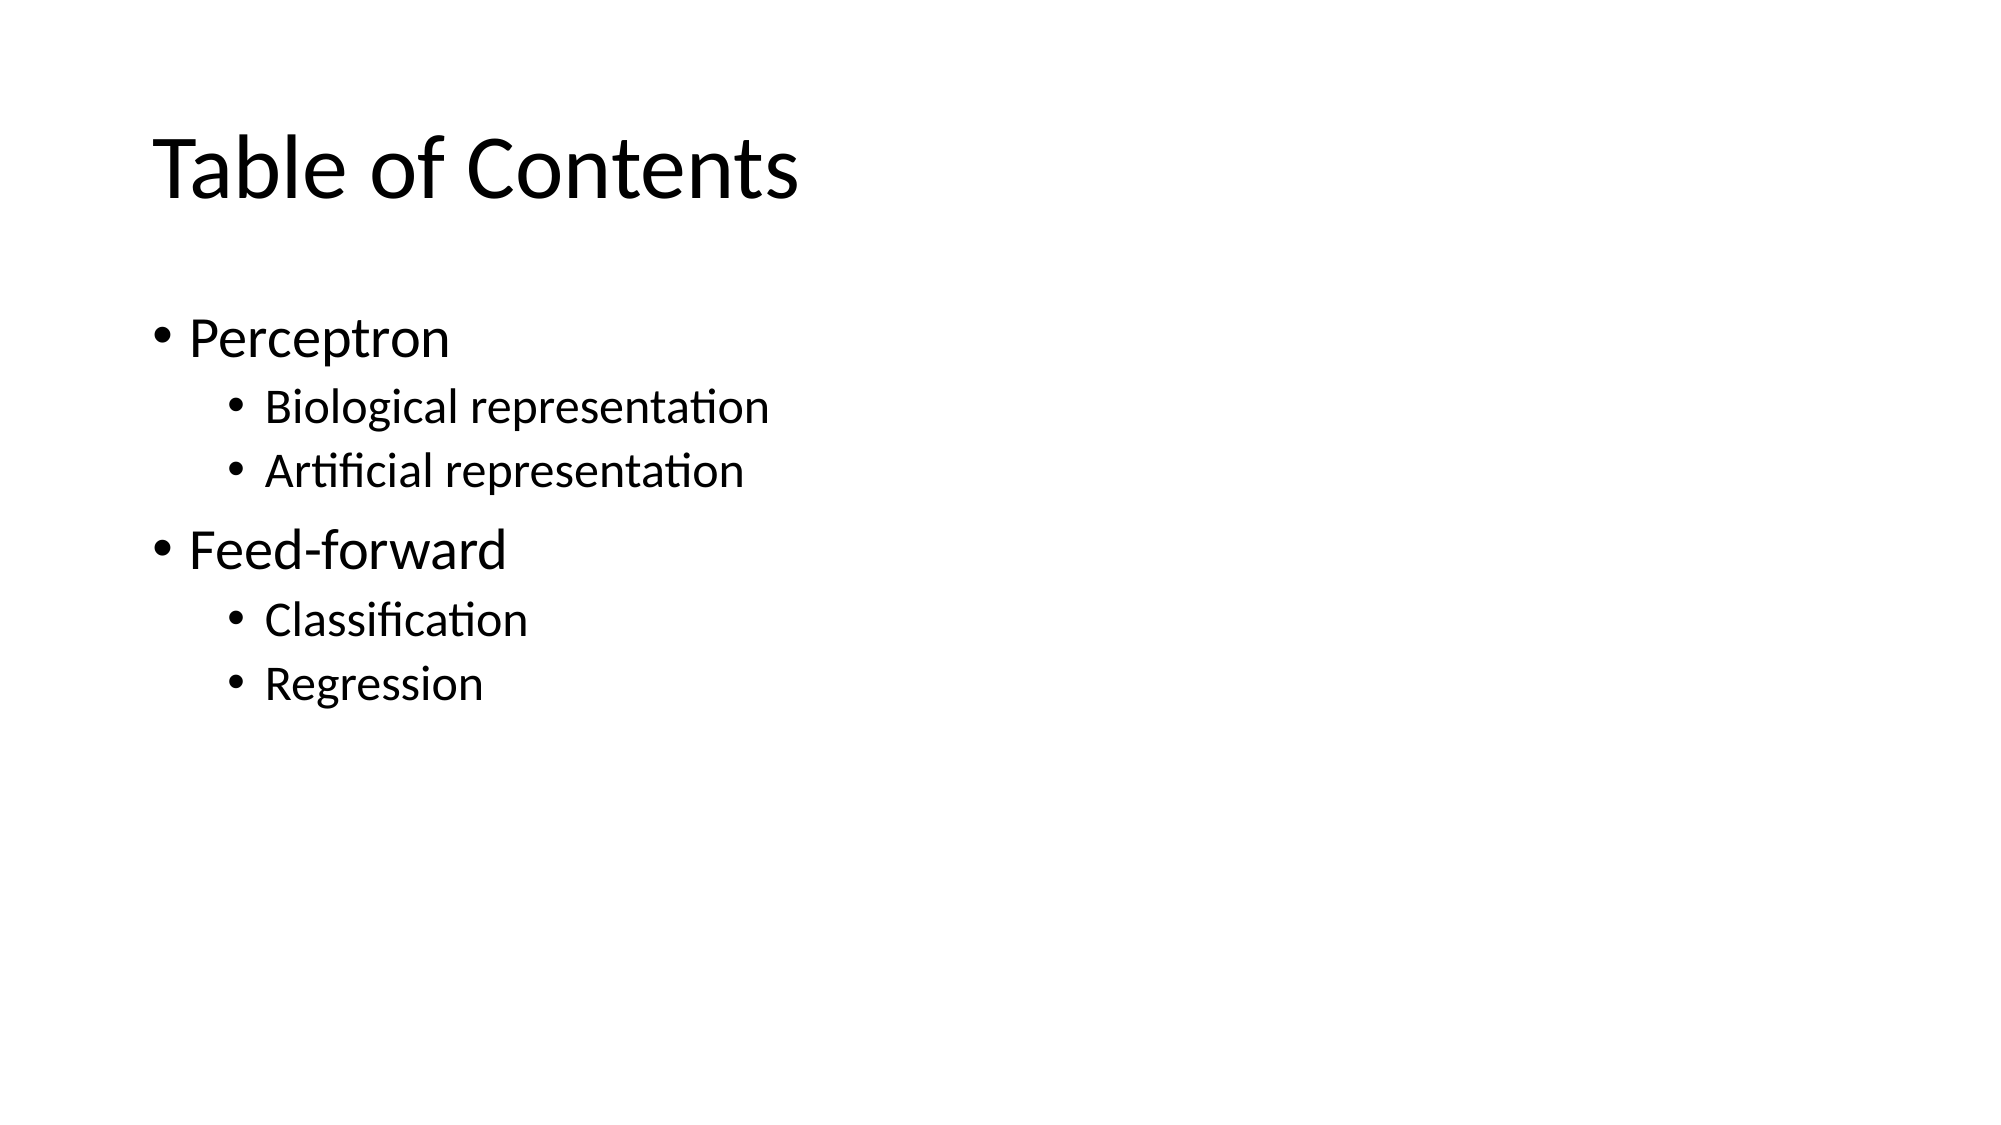

# Table of Contents
Perceptron
Biological representation
Artificial representation
Feed-forward
Classification
Regression